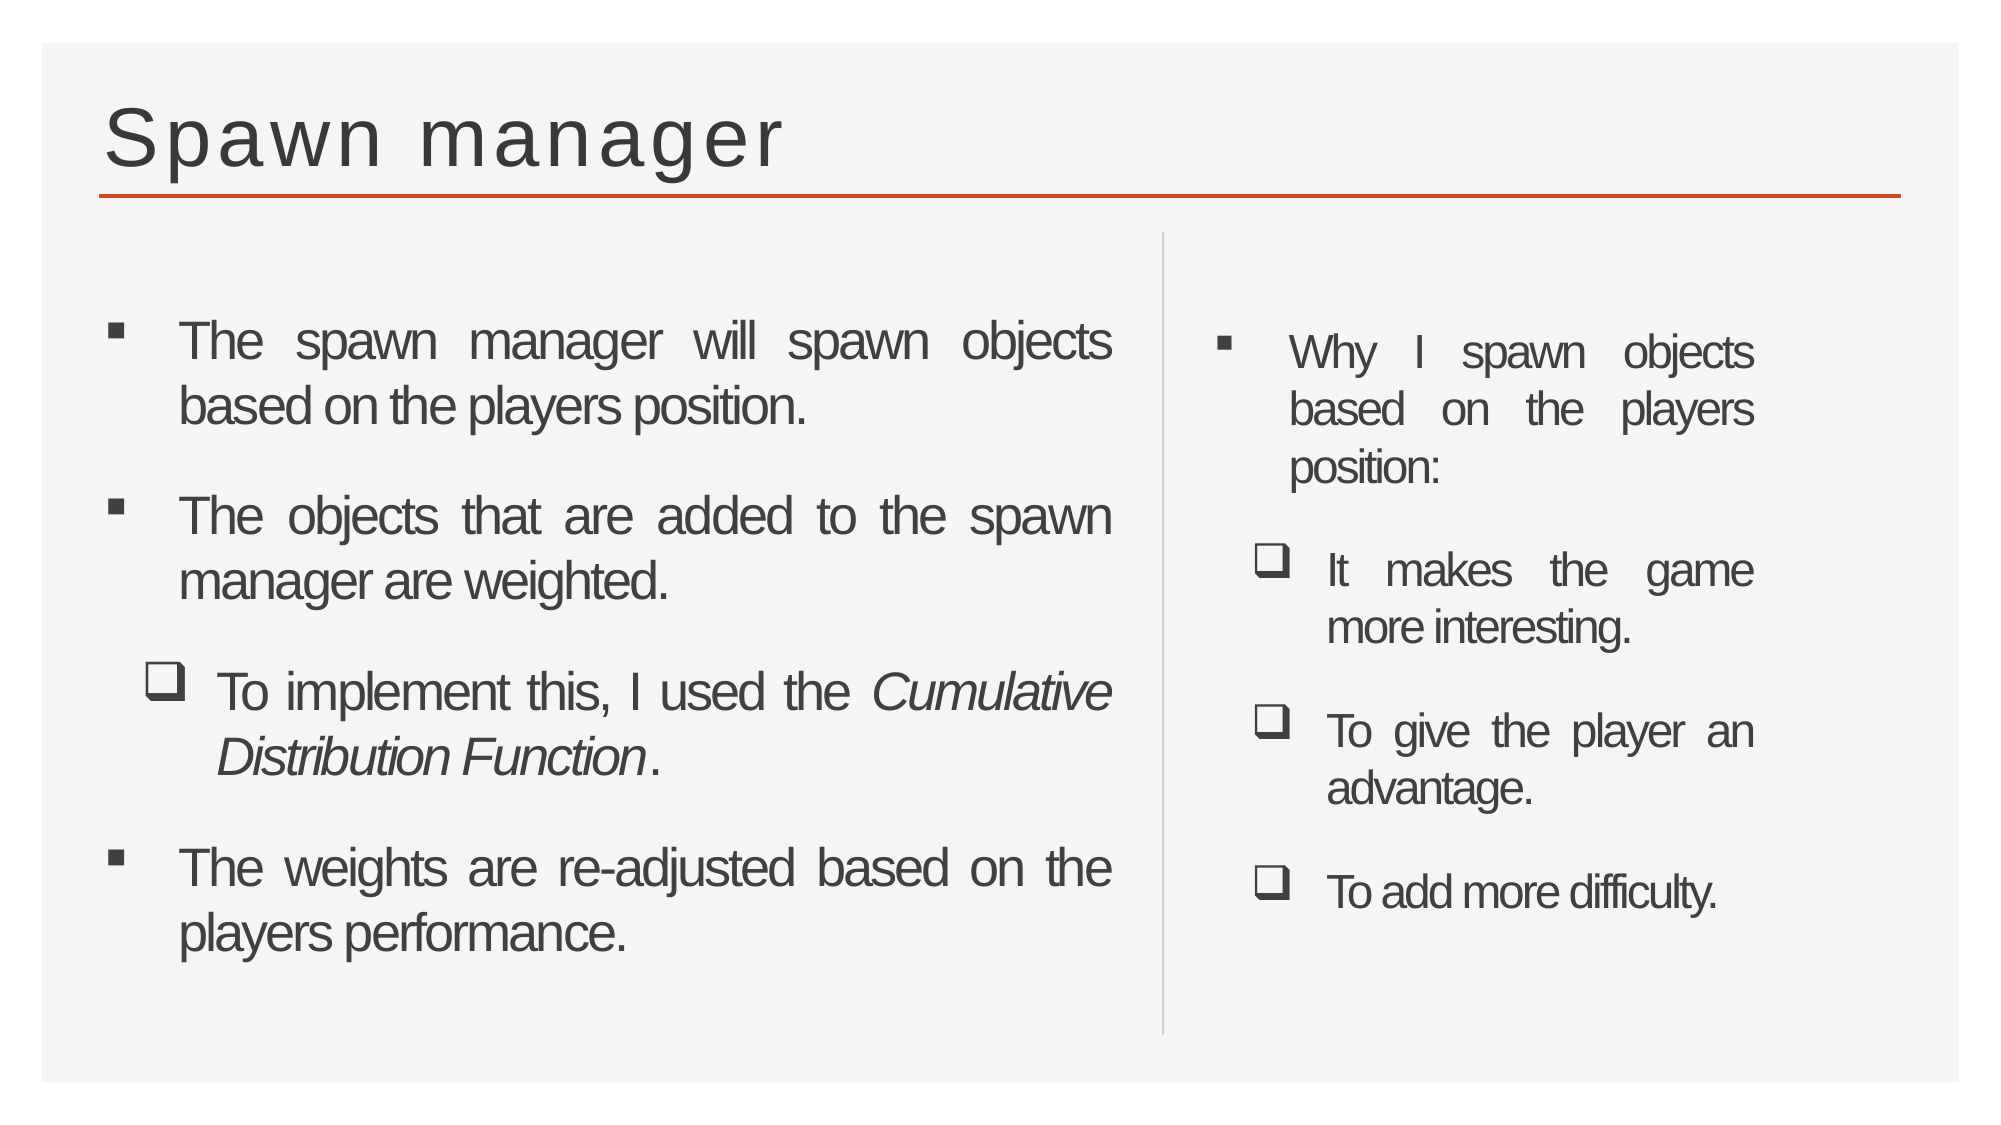

Spawn manager
The spawn manager will spawn objects based on the players position.
The objects that are added to the spawn manager are weighted.
To implement this, I used the Cumulative Distribution Function.
The weights are re-adjusted based on the players performance.
Why I spawn objects based on the players position:
It makes the game more interesting.
To give the player an advantage.
To add more difficulty.